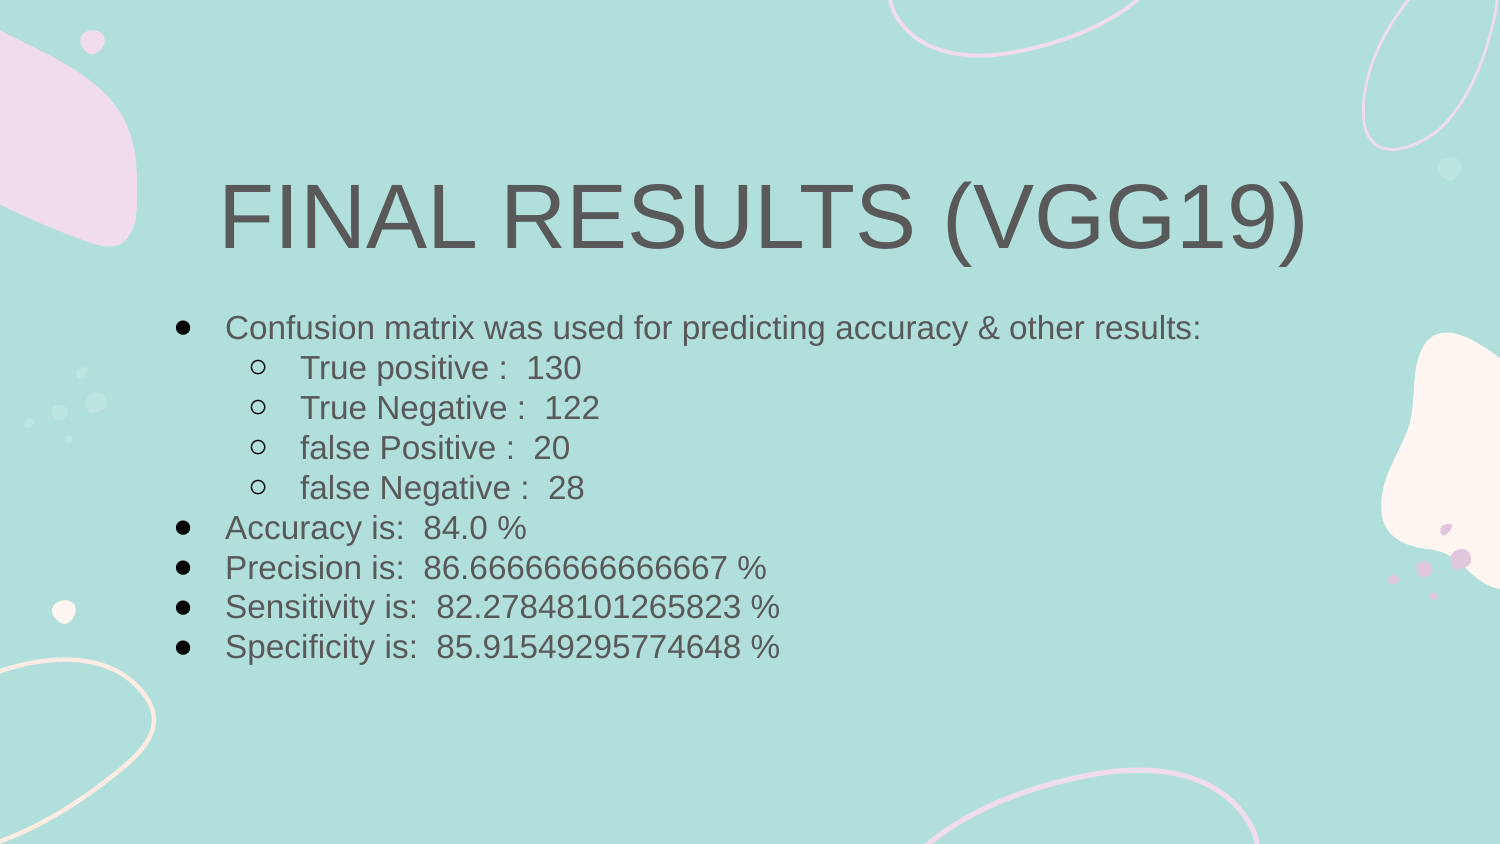

# FINAL RESULTS (VGG19)
Confusion matrix was used for predicting accuracy & other results:
True positive :  130
True Negative :  122
false Positive :  20
false Negative :  28
Accuracy is:  84.0 %
Precision is:  86.66666666666667 %
Sensitivity is:  82.27848101265823 %
Specificity is:  85.91549295774648 %